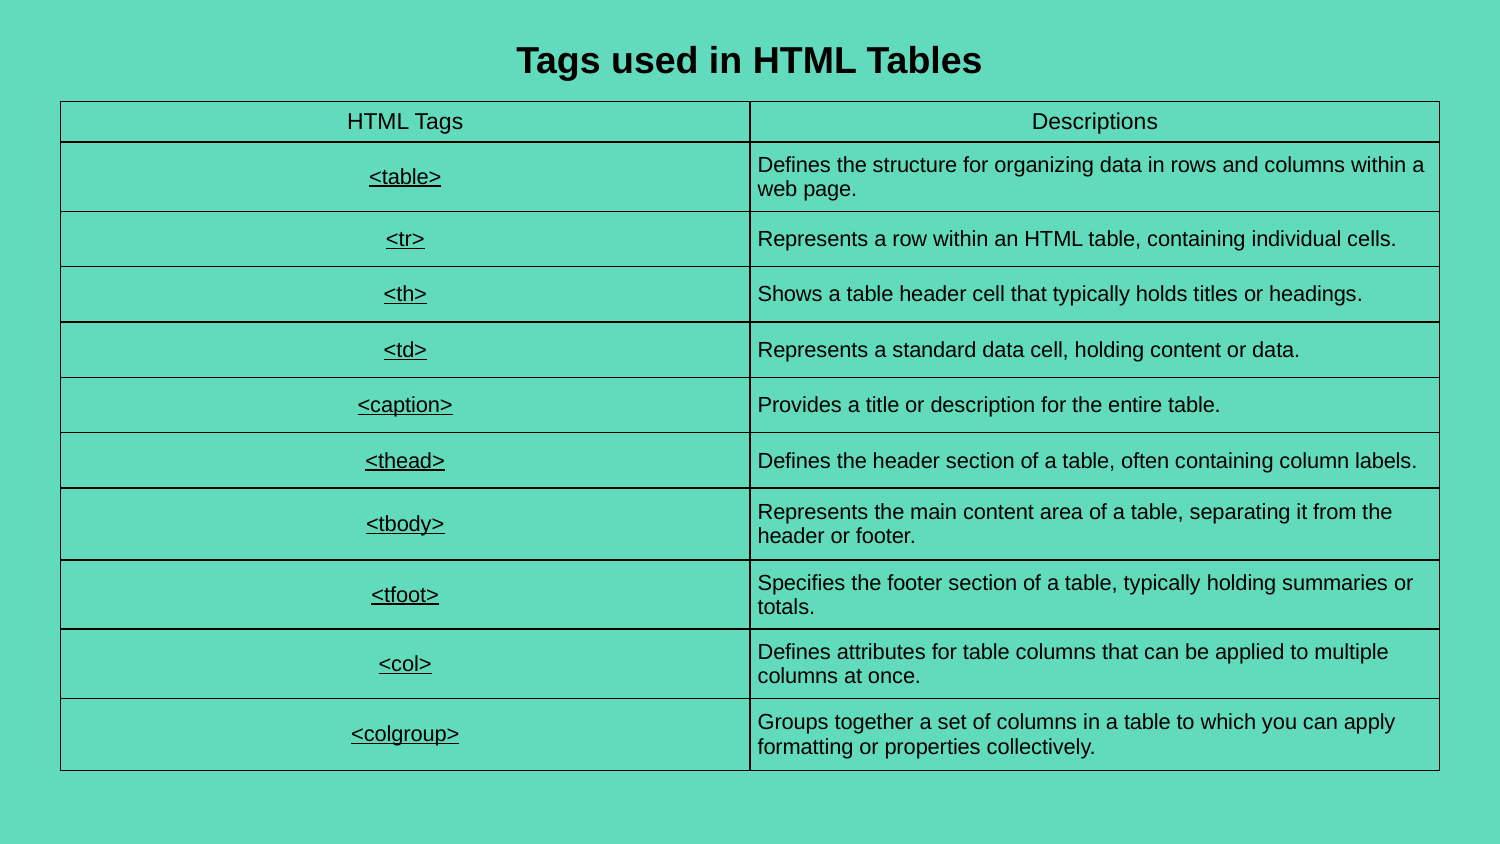

Tags used in HTML Tables
| HTML Tags | Descriptions |
| --- | --- |
| <table> | Defines the structure for organizing data in rows and columns within a web page. |
| <tr> | Represents a row within an HTML table, containing individual cells. |
| <th> | Shows a table header cell that typically holds titles or headings. |
| <td> | Represents a standard data cell, holding content or data. |
| <caption> | Provides a title or description for the entire table. |
| <thead> | Defines the header section of a table, often containing column labels. |
| <tbody> | Represents the main content area of a table, separating it from the header or footer. |
| <tfoot> | Specifies the footer section of a table, typically holding summaries or totals. |
| <col> | Defines attributes for table columns that can be applied to multiple columns at once. |
| <colgroup> | Groups together a set of columns in a table to which you can apply formatting or properties collectively. |